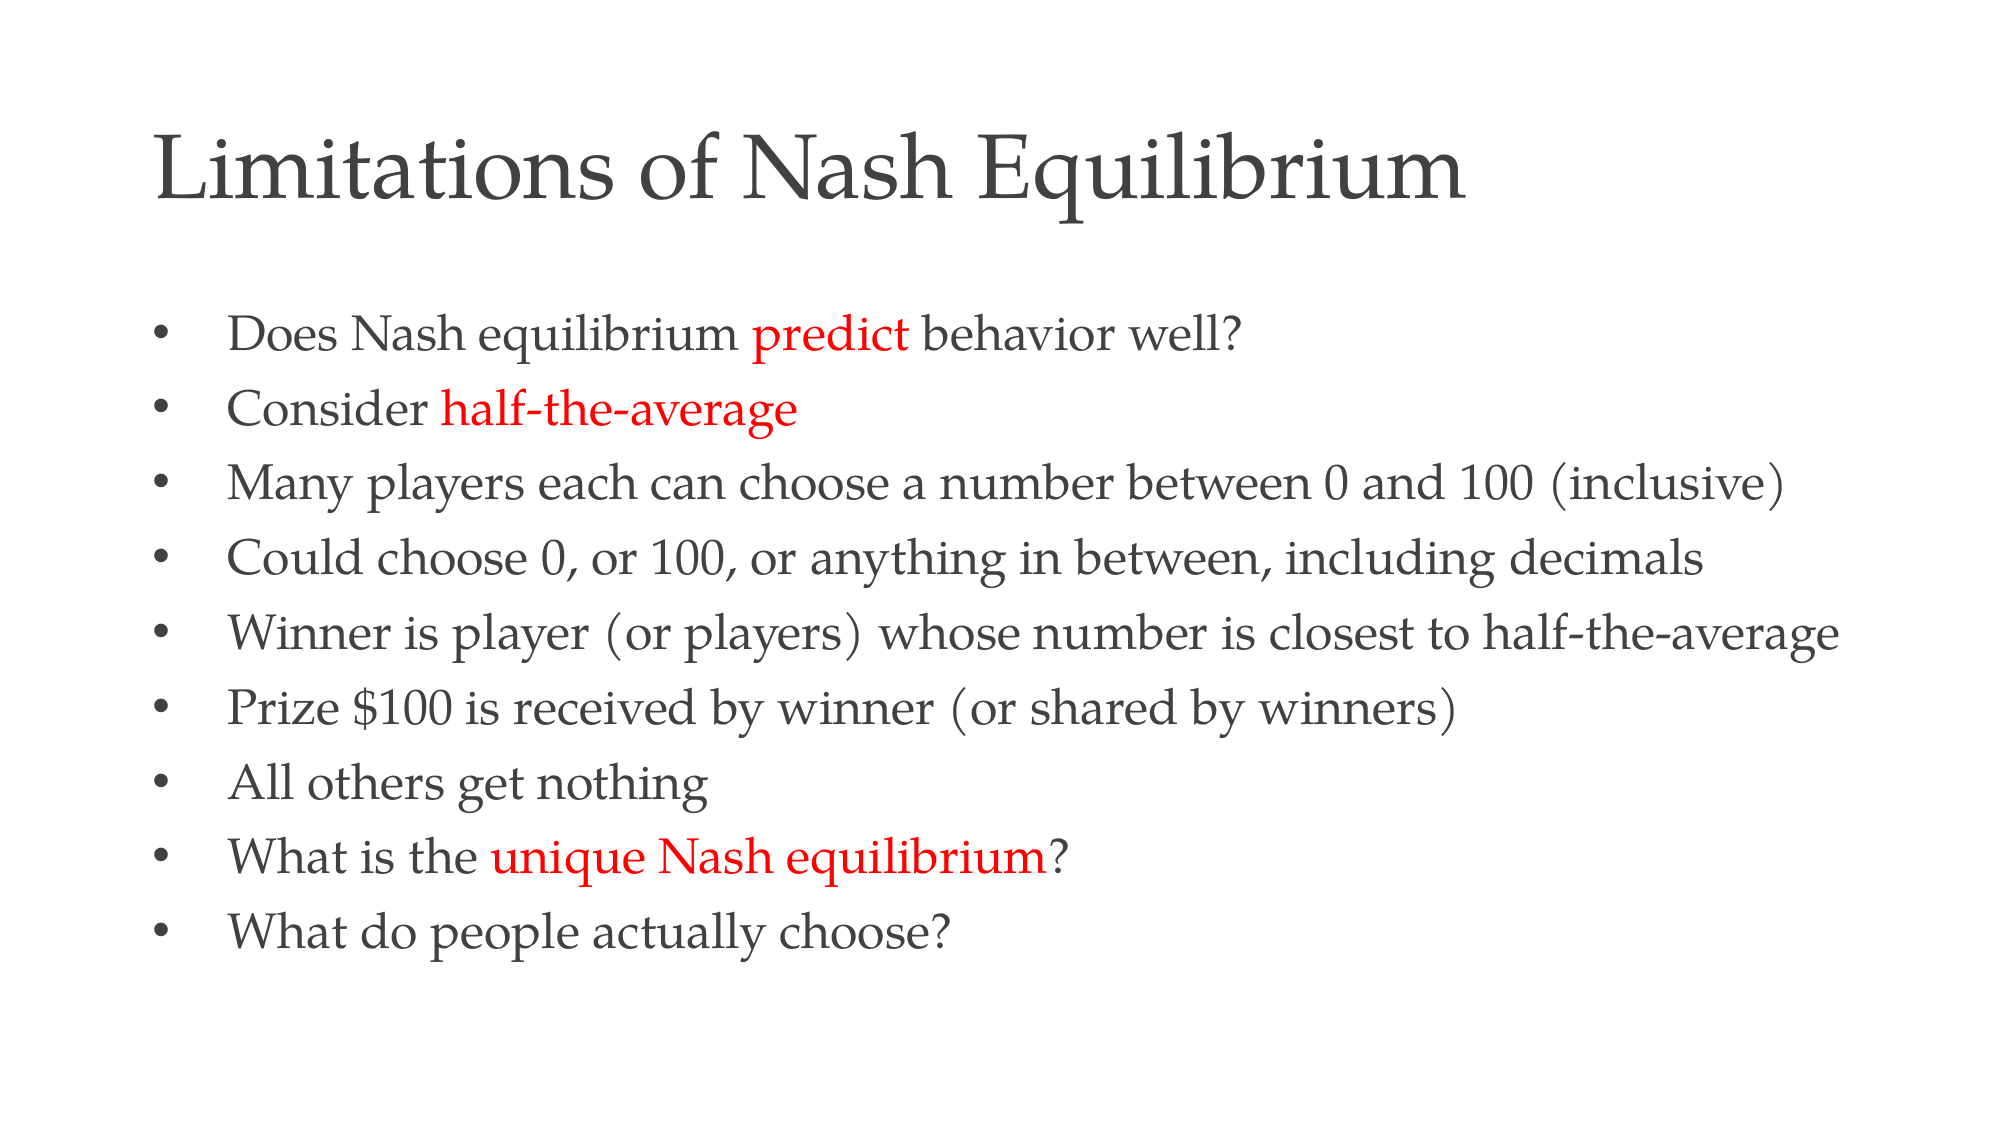

# Limitations of Nash Equilibrium
Does Nash equilibrium predict behavior well?
Consider half-the-average
Many players each can choose a number between 0 and 100 (inclusive)
Could choose 0, or 100, or anything in between, including decimals
Winner is player (or players) whose number is closest to half-the-average
Prize $100 is received by winner (or shared by winners)
All others get nothing
What is the unique Nash equilibrium?
What do people actually choose?